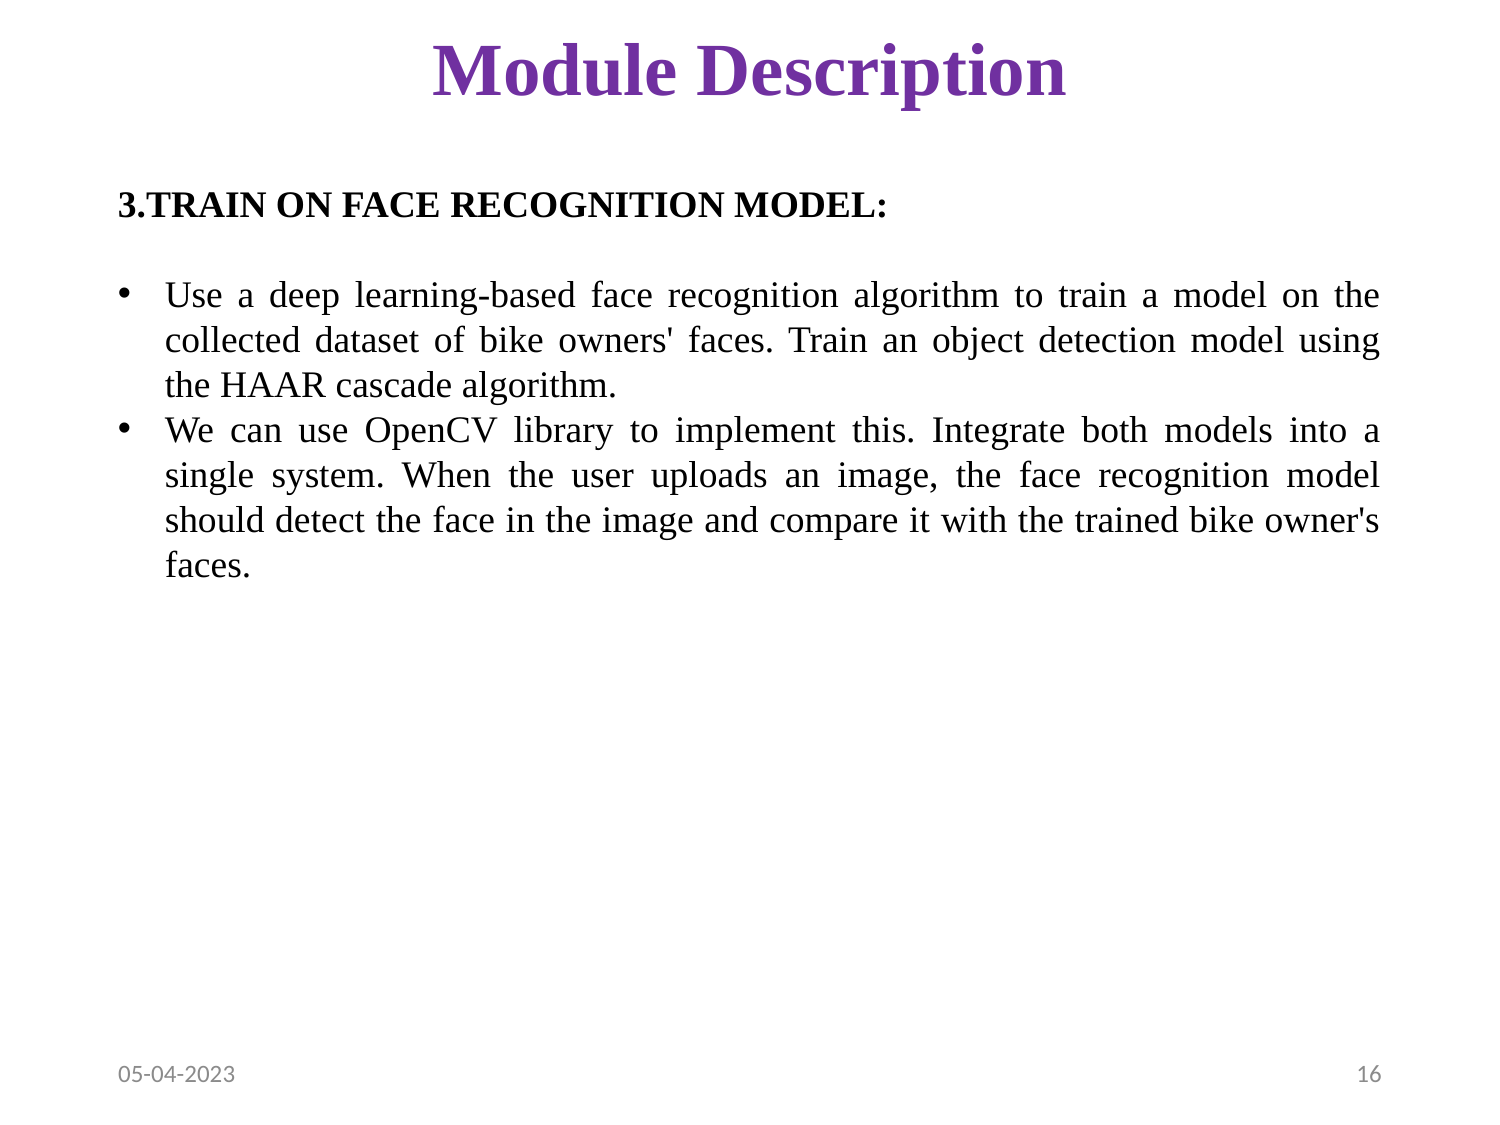

# Module Description

3.TRAIN ON FACE RECOGNITION MODEL:

Use a deep learning-based face recognition algorithm to train a model on the collected dataset of bike owners' faces. Train an object detection model using the HAAR cascade algorithm.
We can use OpenCV library to implement this. Integrate both models into a single system. When the user uploads an image, the face recognition model should detect the face in the image and compare it with the trained bike owner's faces.
05-04-2023
16